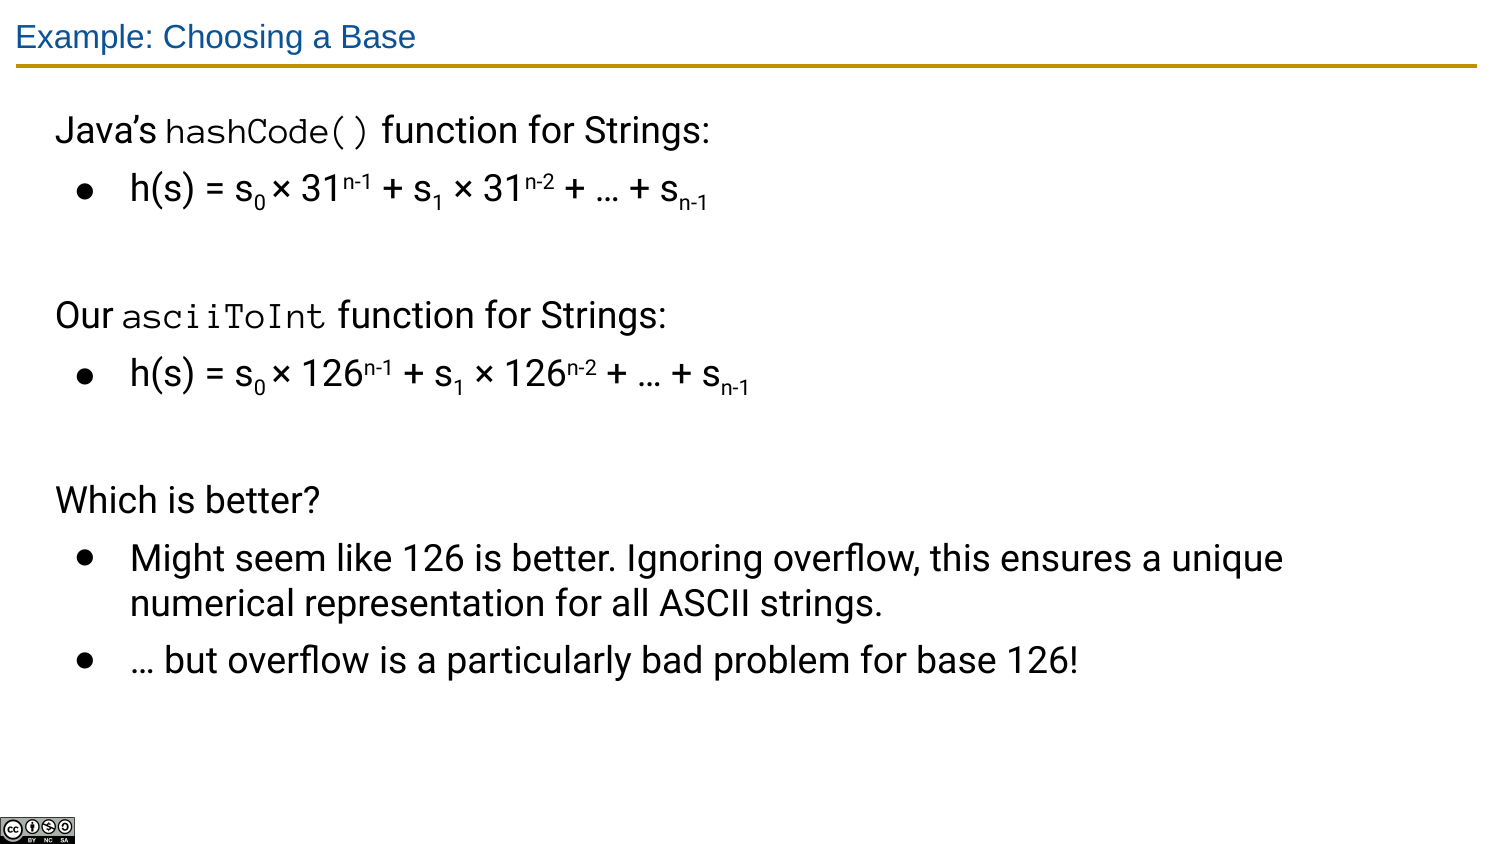

# Example: Choosing a Base
Java’s hashCode() function for Strings:
h(s) = s0 × 31n-1 + s1 × 31n-2 + … + sn-1

Our asciiToInt function for Strings:
h(s) = s0 × 126n-1 + s1 × 126n-2 + … + sn-1

Which is better?
Might seem like 126 is better. Ignoring overflow, this ensures a unique numerical representation for all ASCII strings.
… but overflow is a particularly bad problem for base 126!